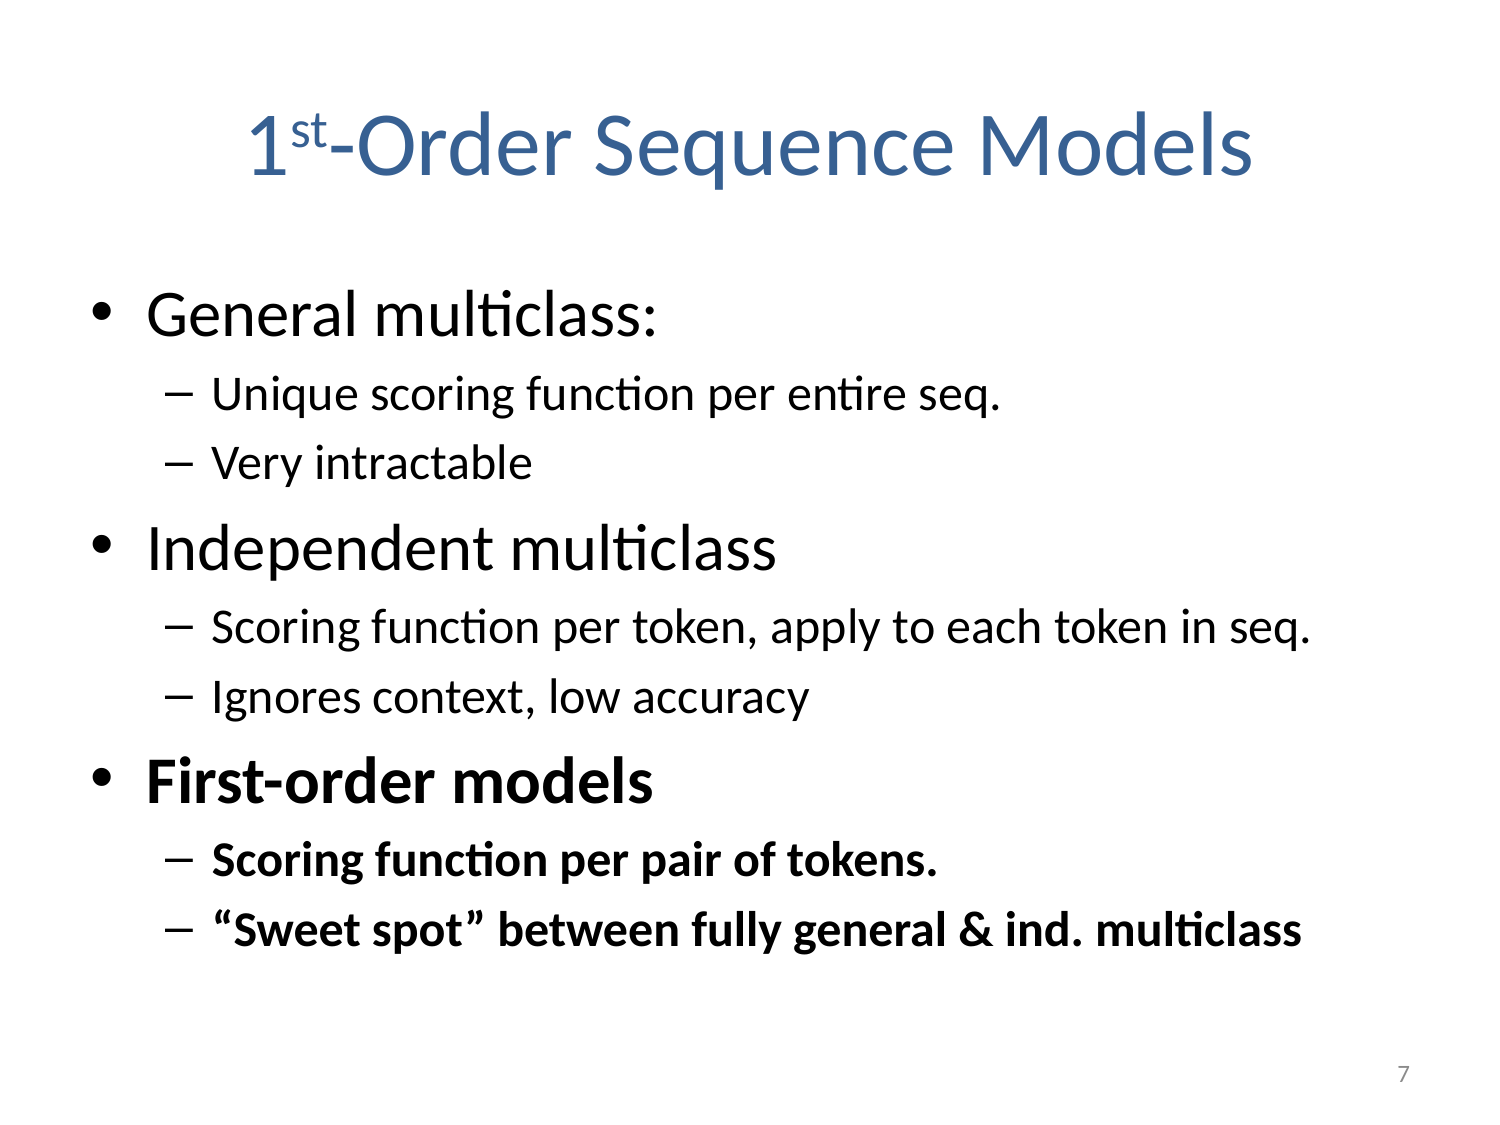

# 1st-Order Sequence Models
General multiclass:
Unique scoring function per entire seq.
Very intractable
Independent multiclass
Scoring function per token, apply to each token in seq.
Ignores context, low accuracy
First-order models
Scoring function per pair of tokens.
“Sweet spot” between fully general & ind. multiclass

7